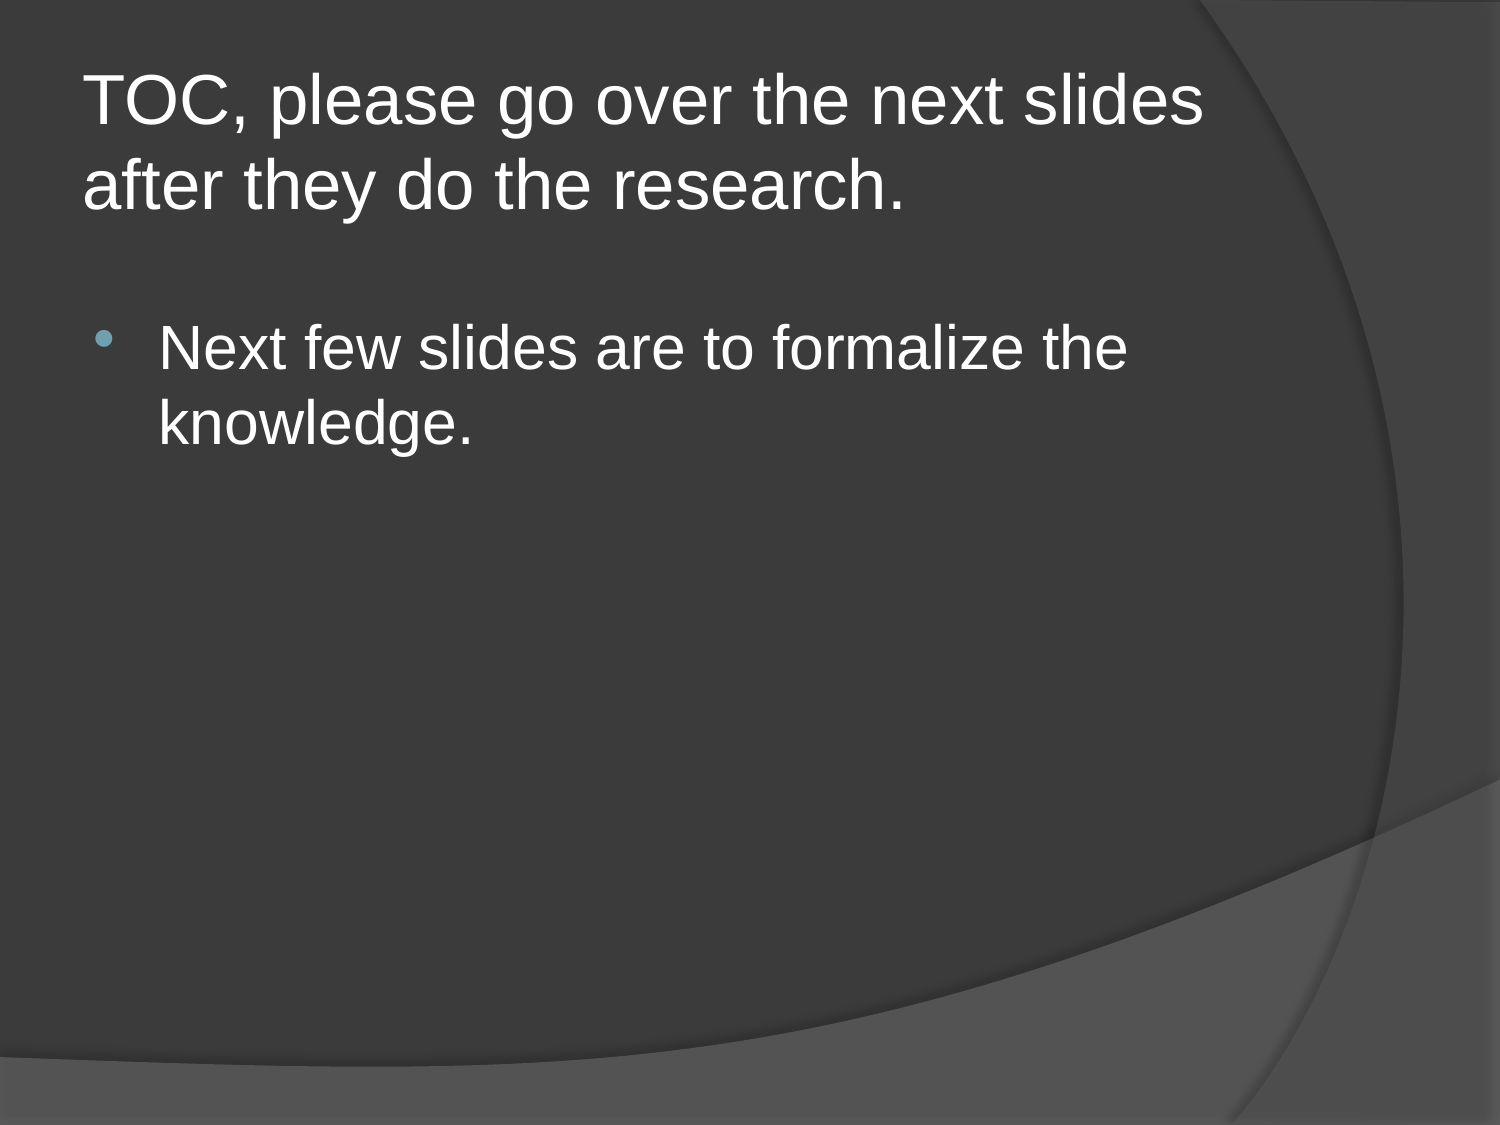

# TOC, please go over the next slides after they do the research.
Next few slides are to formalize the knowledge.